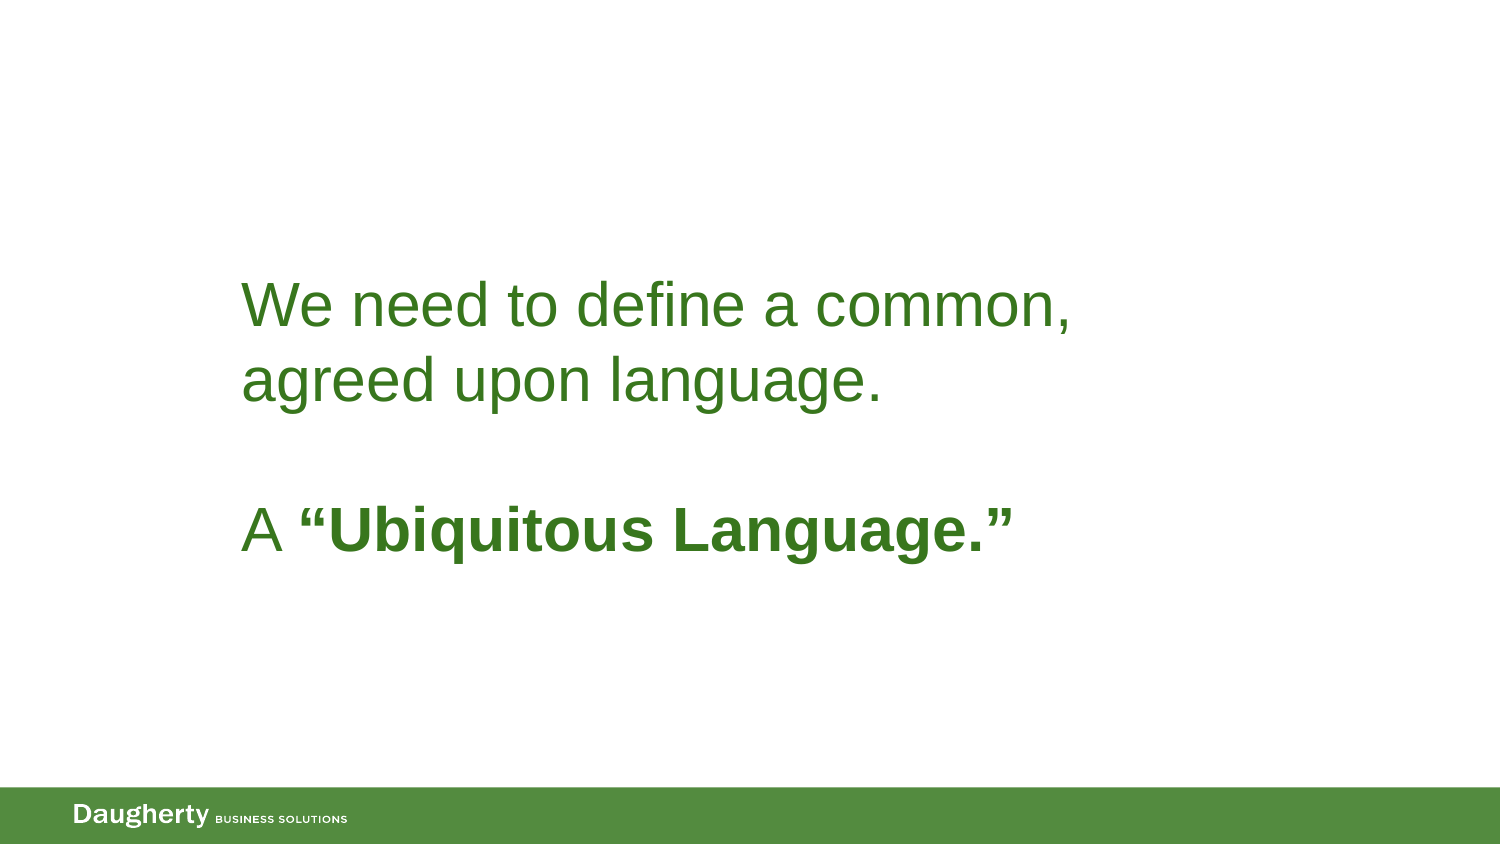

We need to define a common, agreed upon language.

A “Ubiquitous Language.”